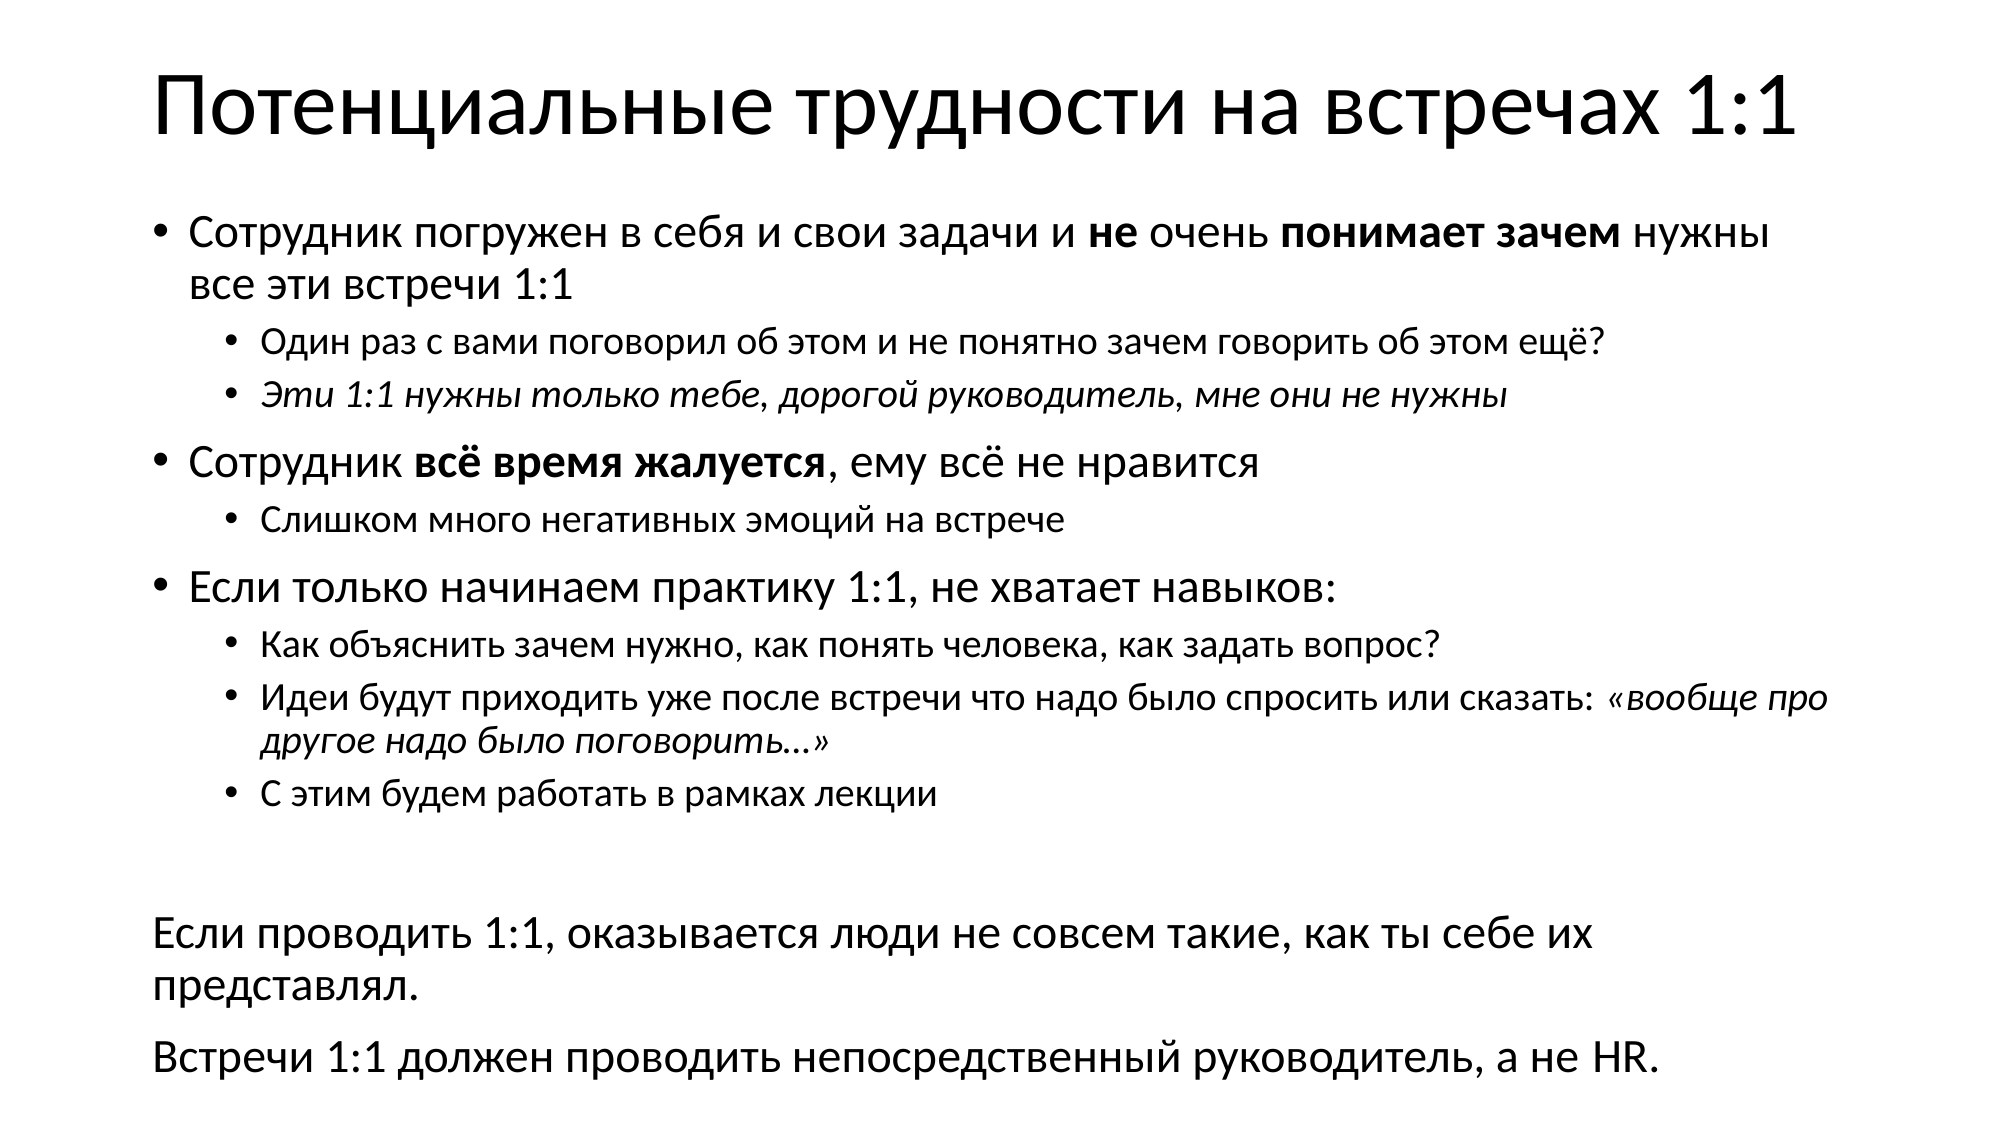

# Потенциальные трудности на встречах 1:1
Сотрудник погружен в себя и свои задачи и не очень понимает зачем нужны все эти встречи 1:1
Один раз с вами поговорил об этом и не понятно зачем говорить об этом ещё?
Эти 1:1 нужны только тебе, дорогой руководитель, мне они не нужны
Сотрудник всё время жалуется, ему всё не нравится
Слишком много негативных эмоций на встрече
Если только начинаем практику 1:1, не хватает навыков:
Как объяснить зачем нужно, как понять человека, как задать вопрос?
Идеи будут приходить уже после встречи что надо было спросить или сказать: «вообще про другое надо было поговорить…»
С этим будем работать в рамках лекции

Если проводить 1:1, оказывается люди не совсем такие, как ты себе их представлял.
Встречи 1:1 должен проводить непосредственный руководитель, а не HR.